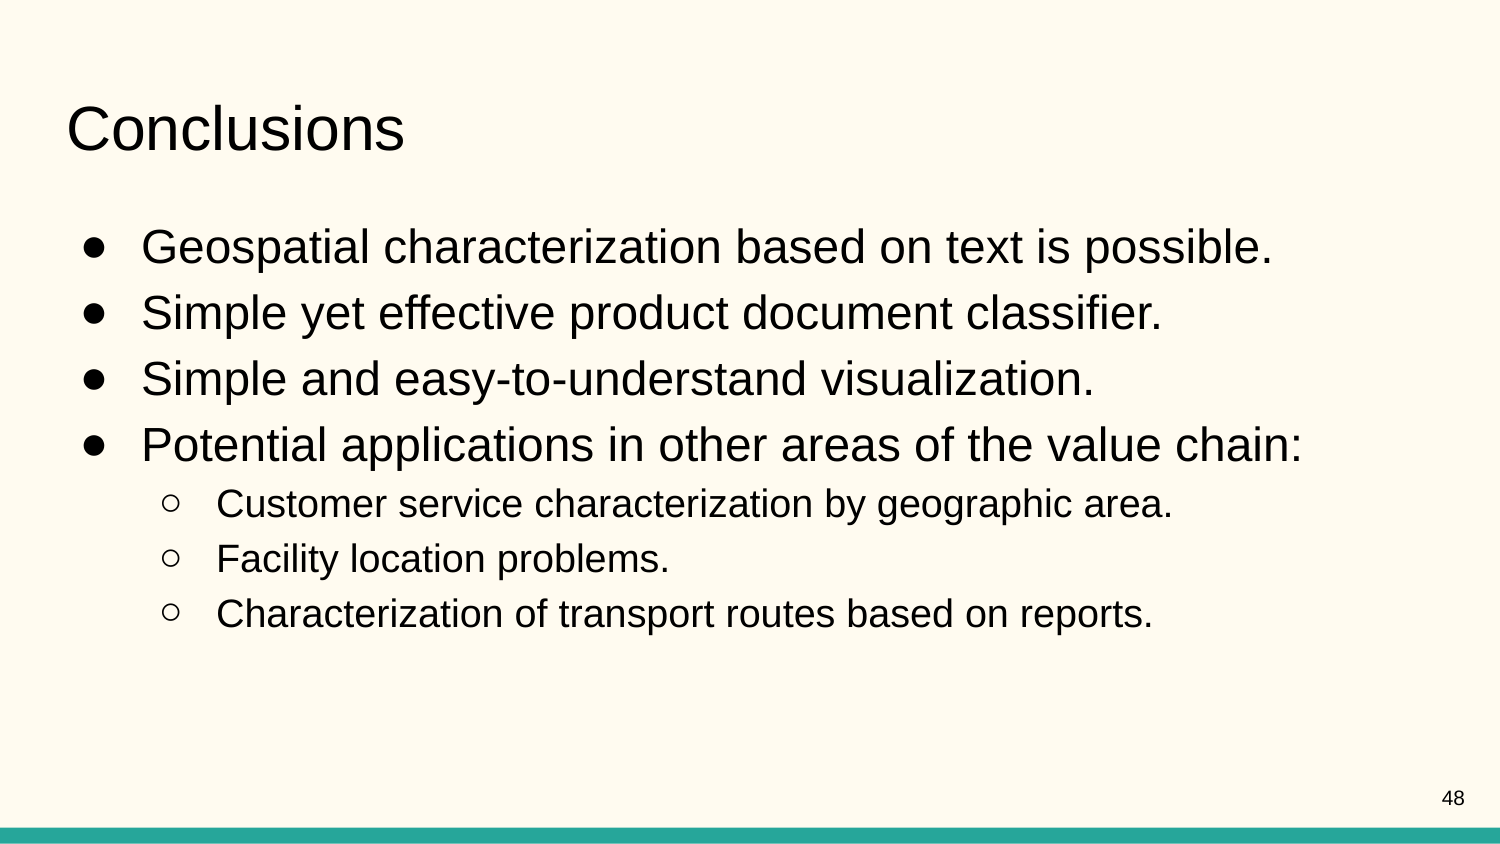

# Conclusions
Geospatial characterization based on text is possible.
Simple yet effective product document classifier.
Simple and easy-to-understand visualization.
Potential applications in other areas of the value chain:
Customer service characterization by geographic area.
Facility location problems.
Characterization of transport routes based on reports.

48